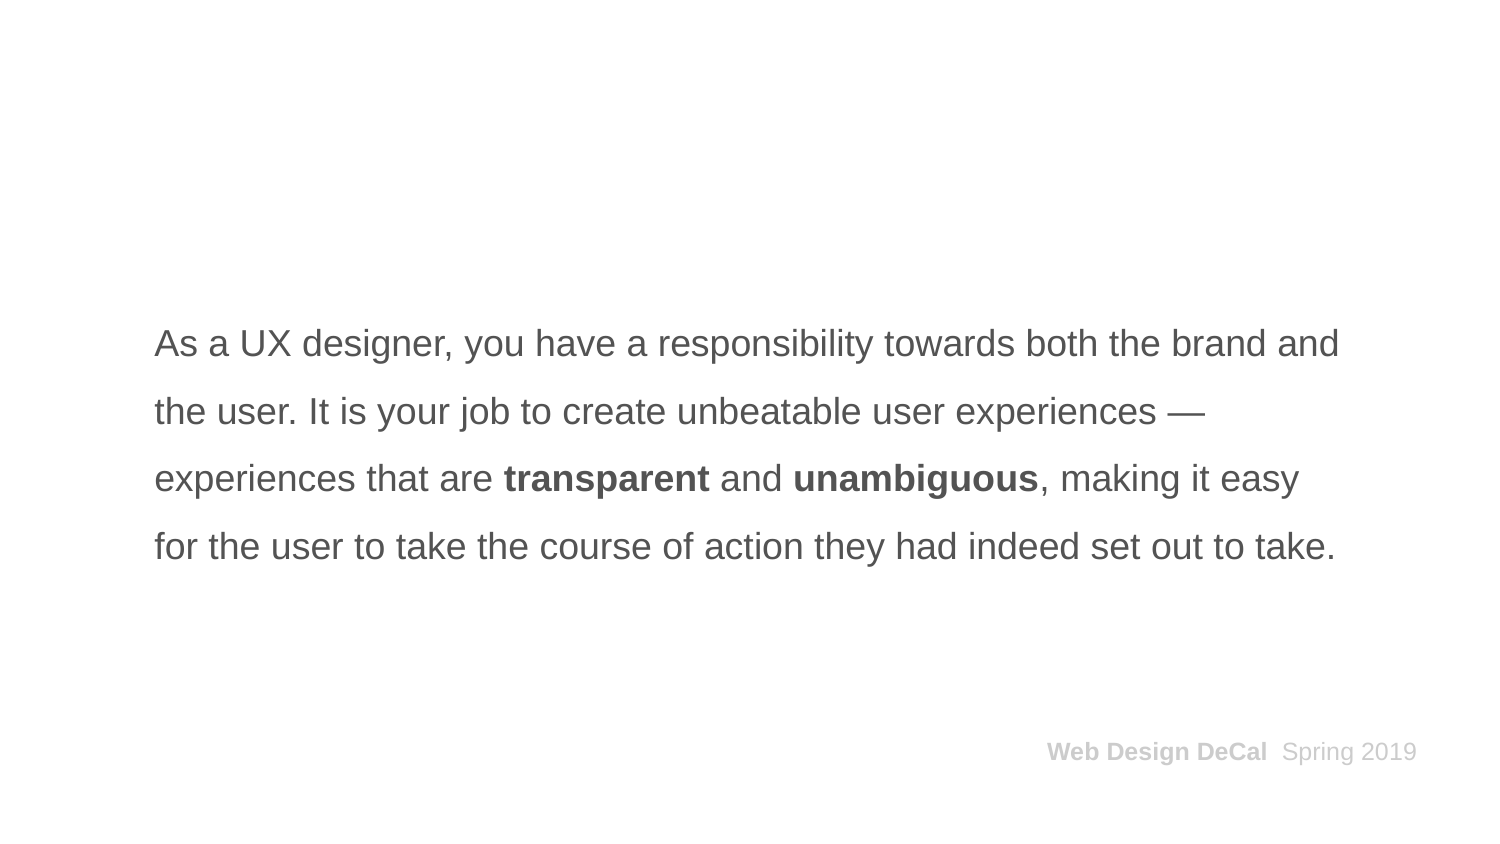

# As a UX designer, you have a responsibility towards both the brand and the user. It is your job to create unbeatable user experiences — experiences that are transparent and unambiguous, making it easy for the user to take the course of action they had indeed set out to take.